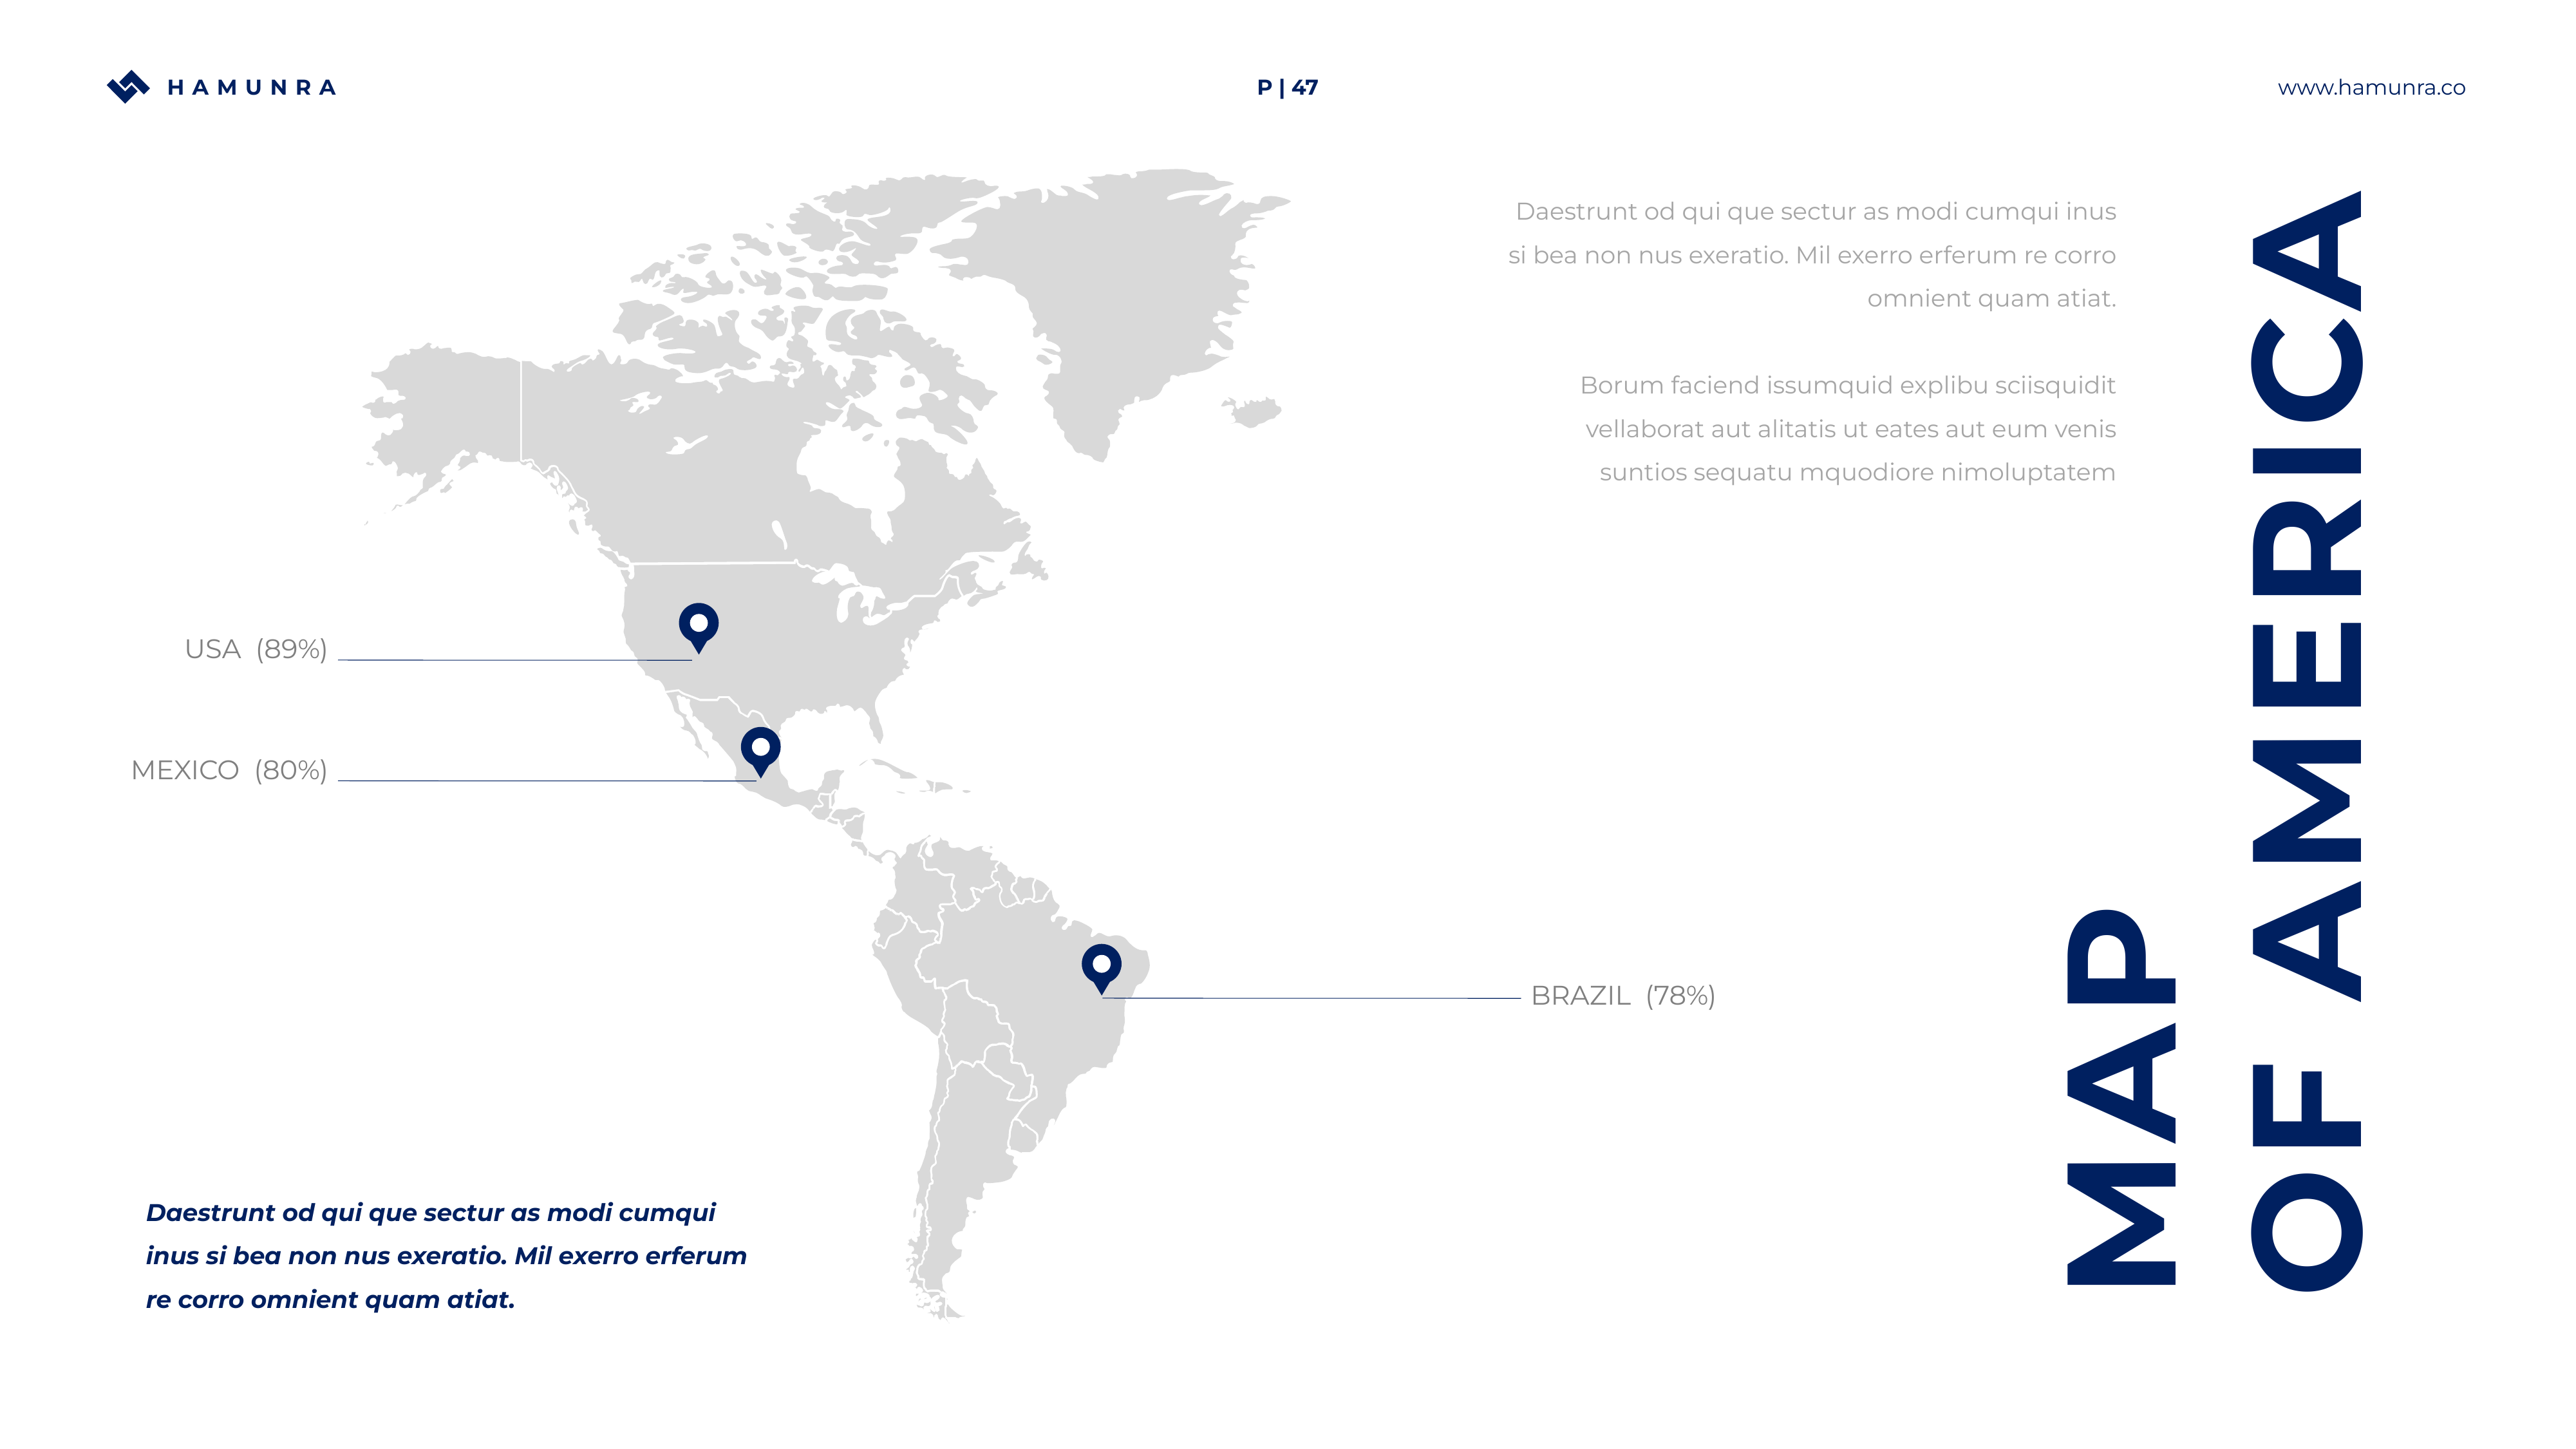

HAMUNRA
P | 47
www.hamunra.co

Daestrunt od qui que sectur as modi cumqui inus si bea non nus exeratio. Mil exerro erferum re corro omnient quam atiat.

Borum faciend issumquid explibu sciisquidit vellaborat aut alitatis ut eates aut eum venis suntios sequatu mquodiore nimoluptatem
MAP
OF AMERICA
USA  (89%)
MEXICO  (80%)
BRAZIL  (78%)
Daestrunt od qui que sectur as modi cumqui inus si bea non nus exeratio. Mil exerro erferum re corro omnient quam atiat.